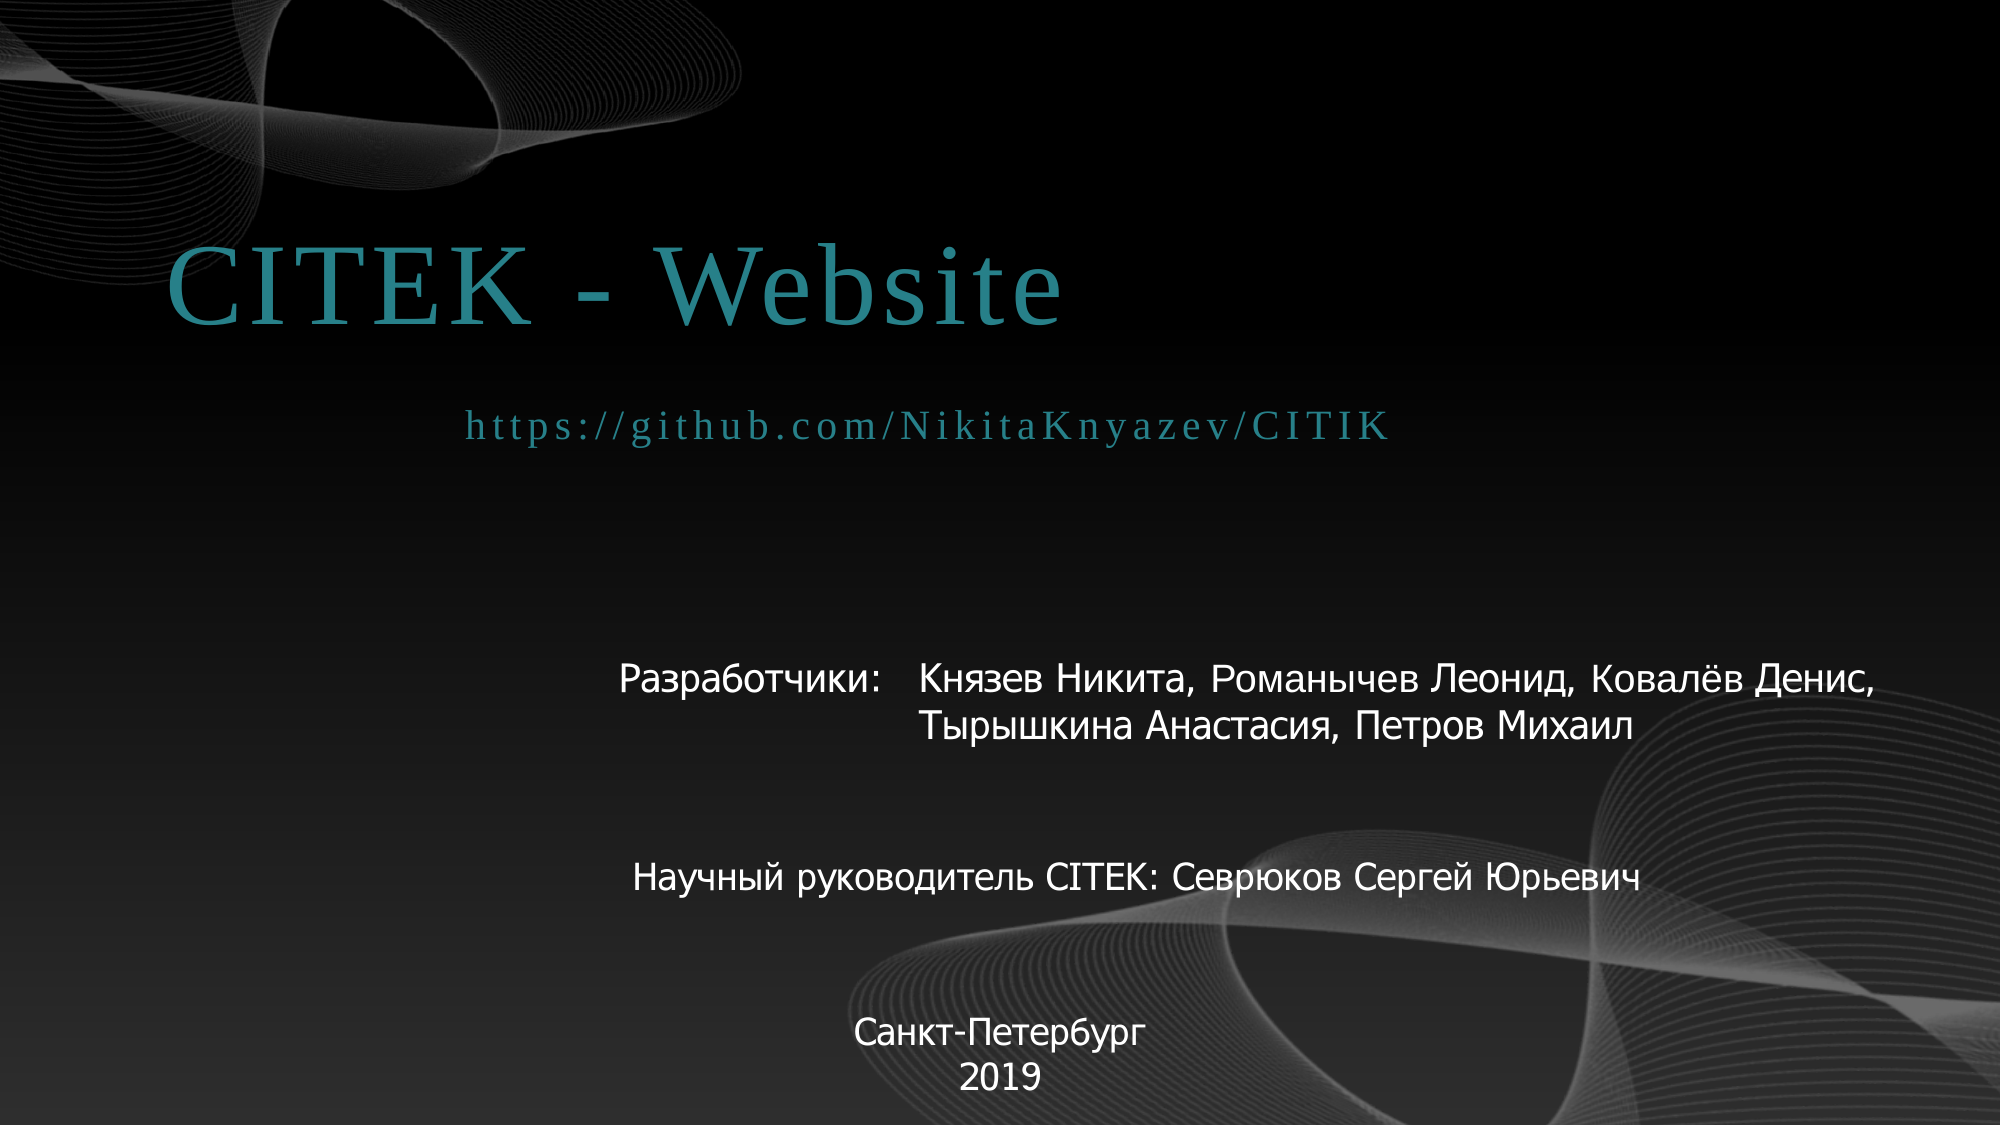

# CITEK - Website https://github.com/NikitaKnyazev/CITIK
Разработчики: 	Князев Никита, Романычев Леонид, Ковалёв Денис,
		Тырышкина Анастасия, Петров Михаил
Научный руководитель CITEK: Севрюков Сергей Юрьевич
Санкт-Петербург
2019